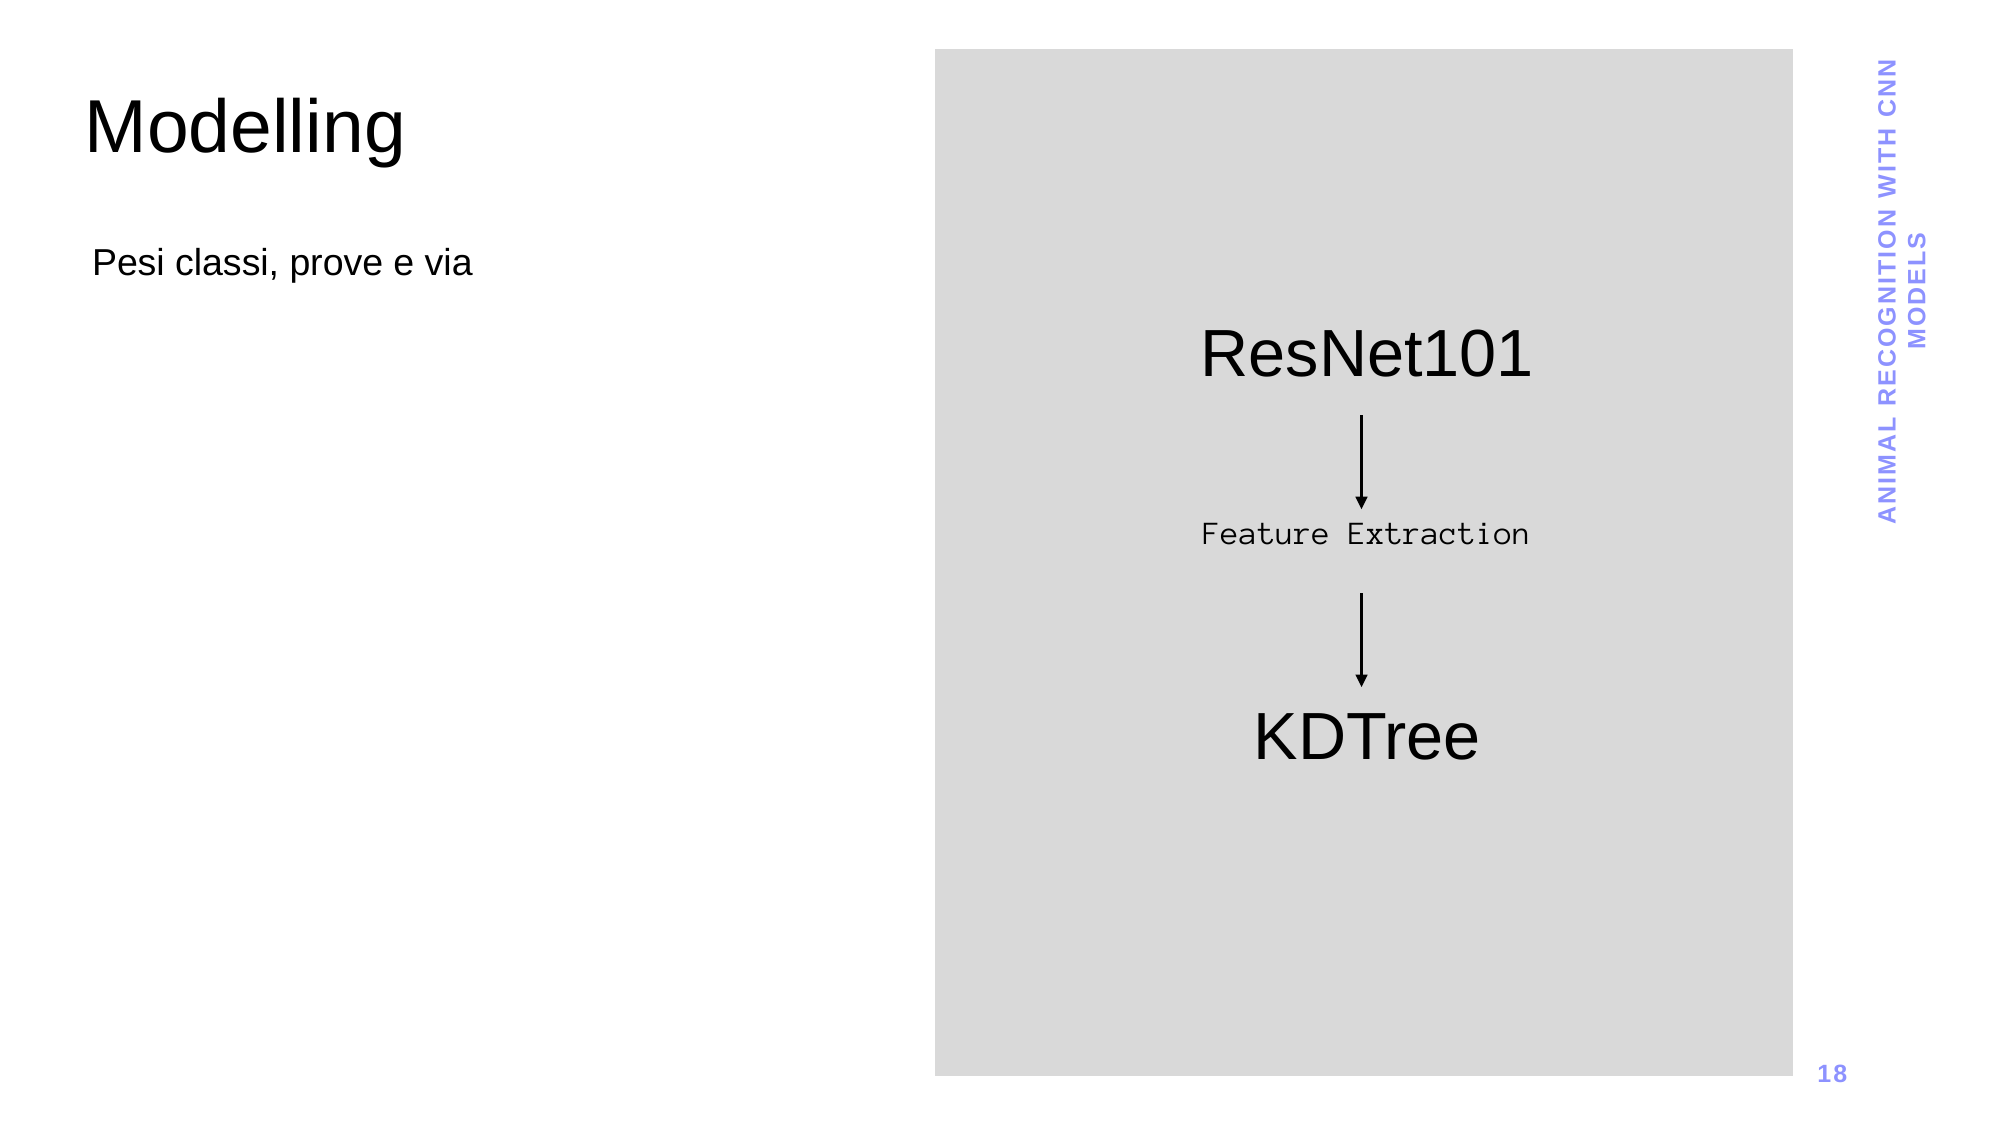

Modelling
ResNet101

Feature Extraction

KDTree

Pesi classi, prove e via
Animal recognition with cnn models
18